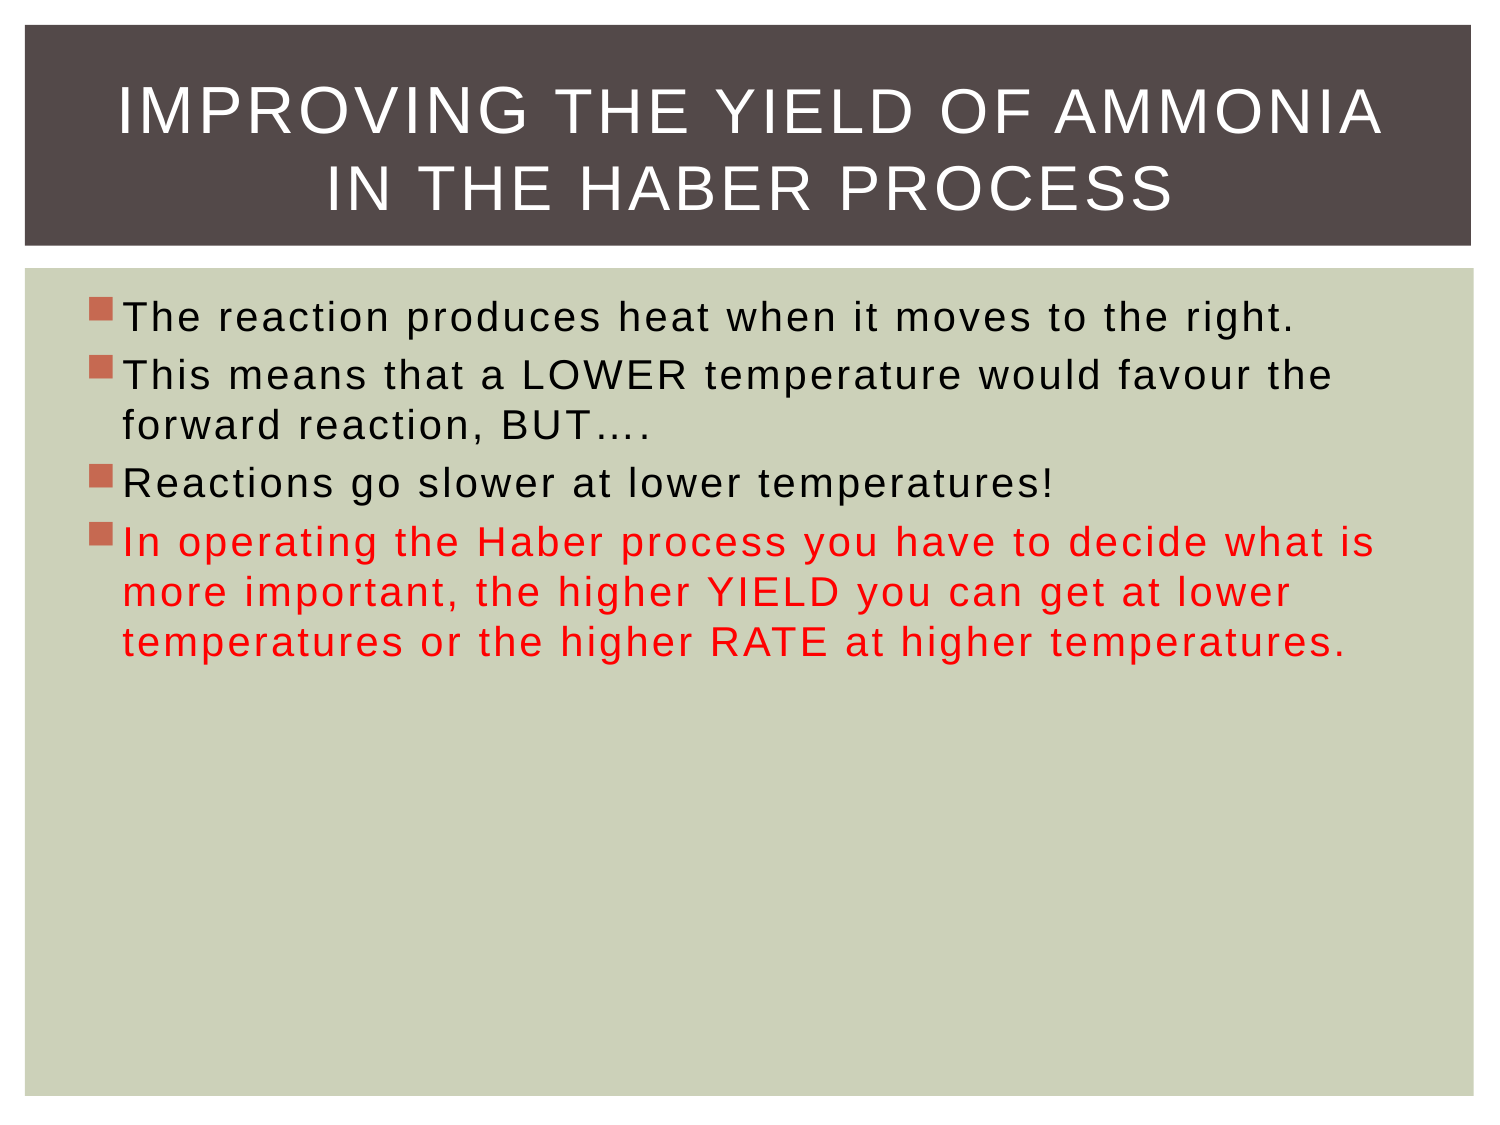

# Improving the yield of ammonia in the Haber process
The reaction produces heat when it moves to the right.
This means that a LOWER temperature would favour the forward reaction, BUT….
Reactions go slower at lower temperatures!
In operating the Haber process you have to decide what is more important, the higher YIELD you can get at lower temperatures or the higher RATE at higher temperatures.